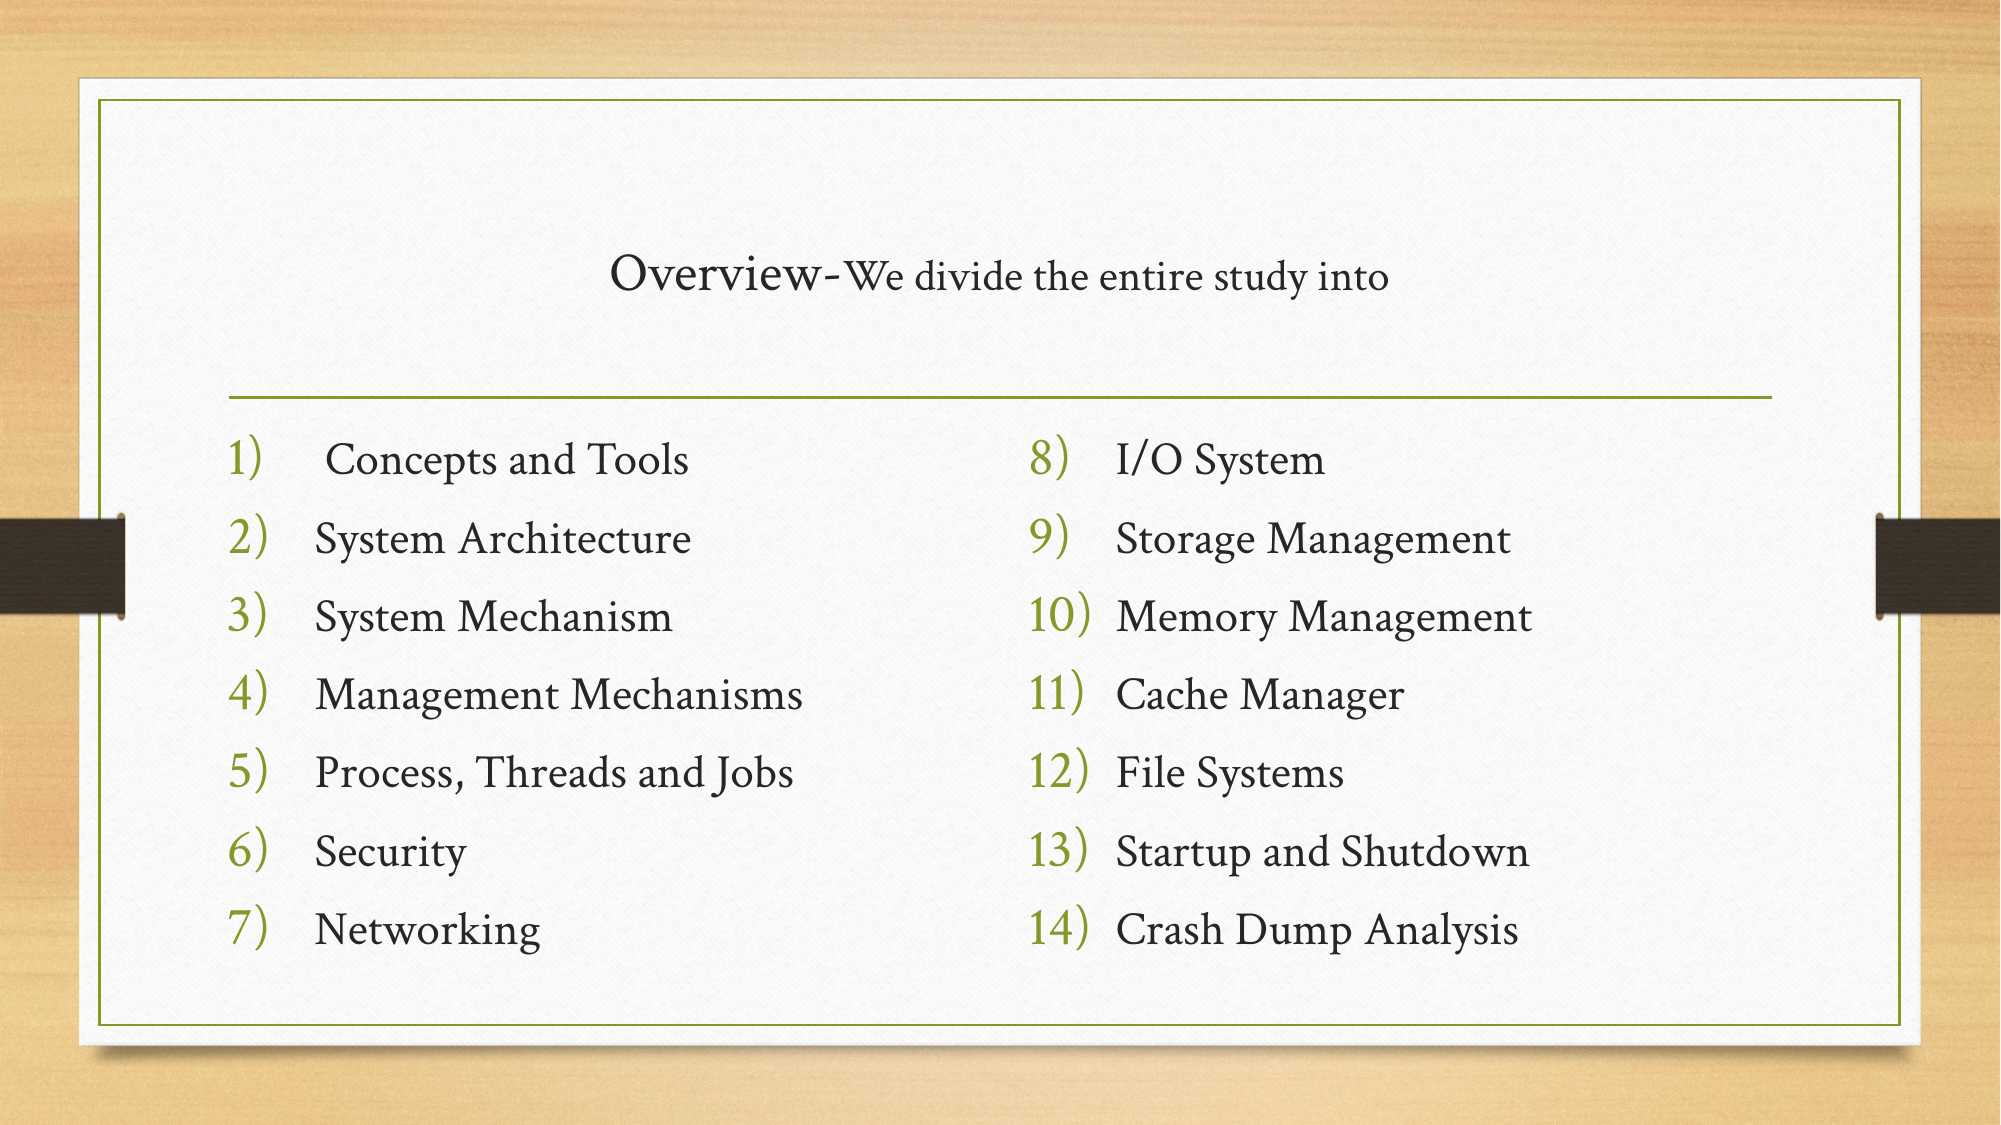

# Overview-We divide the entire study into
 Concepts and Tools
System Architecture
System Mechanism
Management Mechanisms
Process, Threads and Jobs
Security
Networking
I/O System
Storage Management
Memory Management
Cache Manager
File Systems
Startup and Shutdown
Crash Dump Analysis